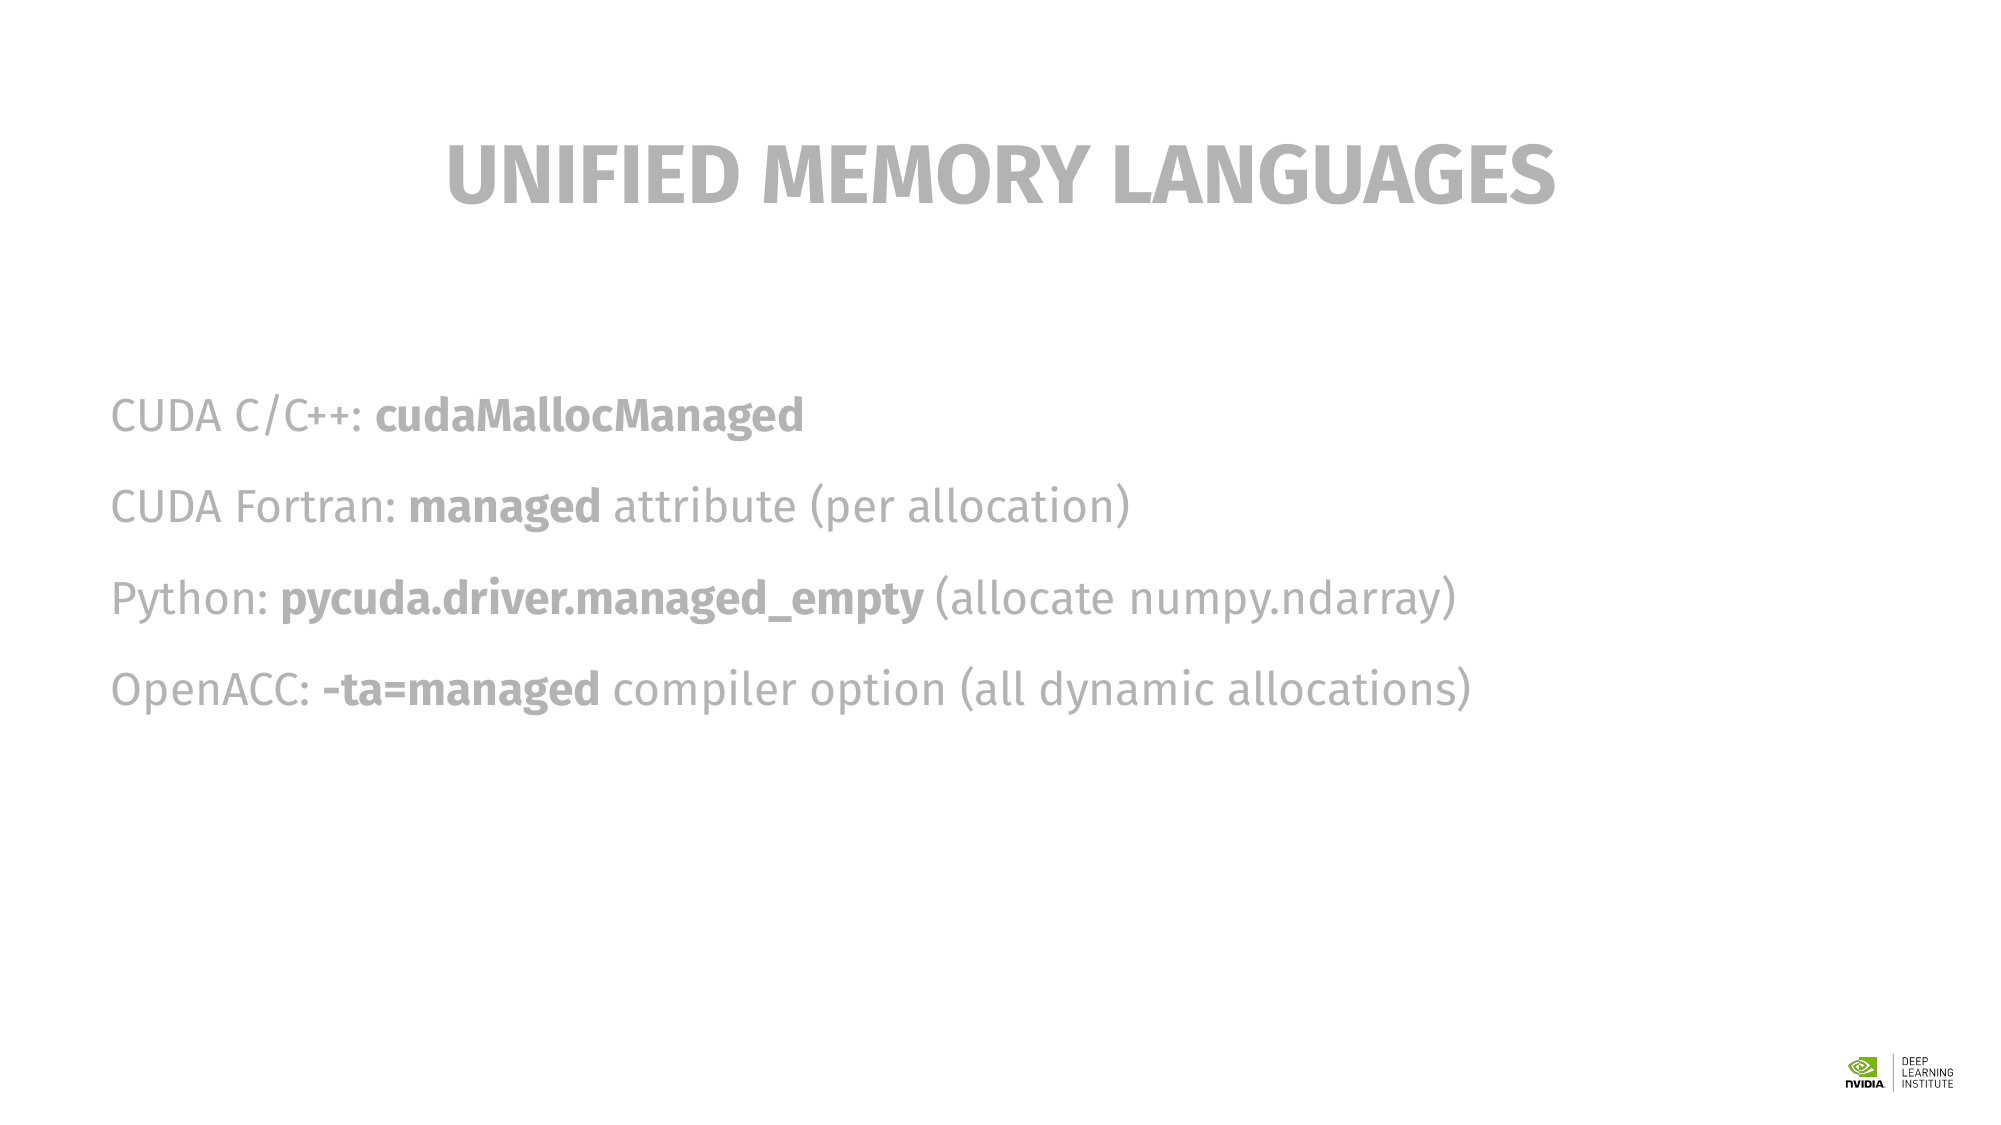

135
# UNIFIED MEMORY LANGUAGES
CUDA C/C++: cudaMallocManaged
CUDA Fortran: managed attribute (per allocation)
Python: pycuda.driver.managed_empty (allocate numpy.ndarray)
OpenACC: -ta=managed compiler option (all dynamic allocations)